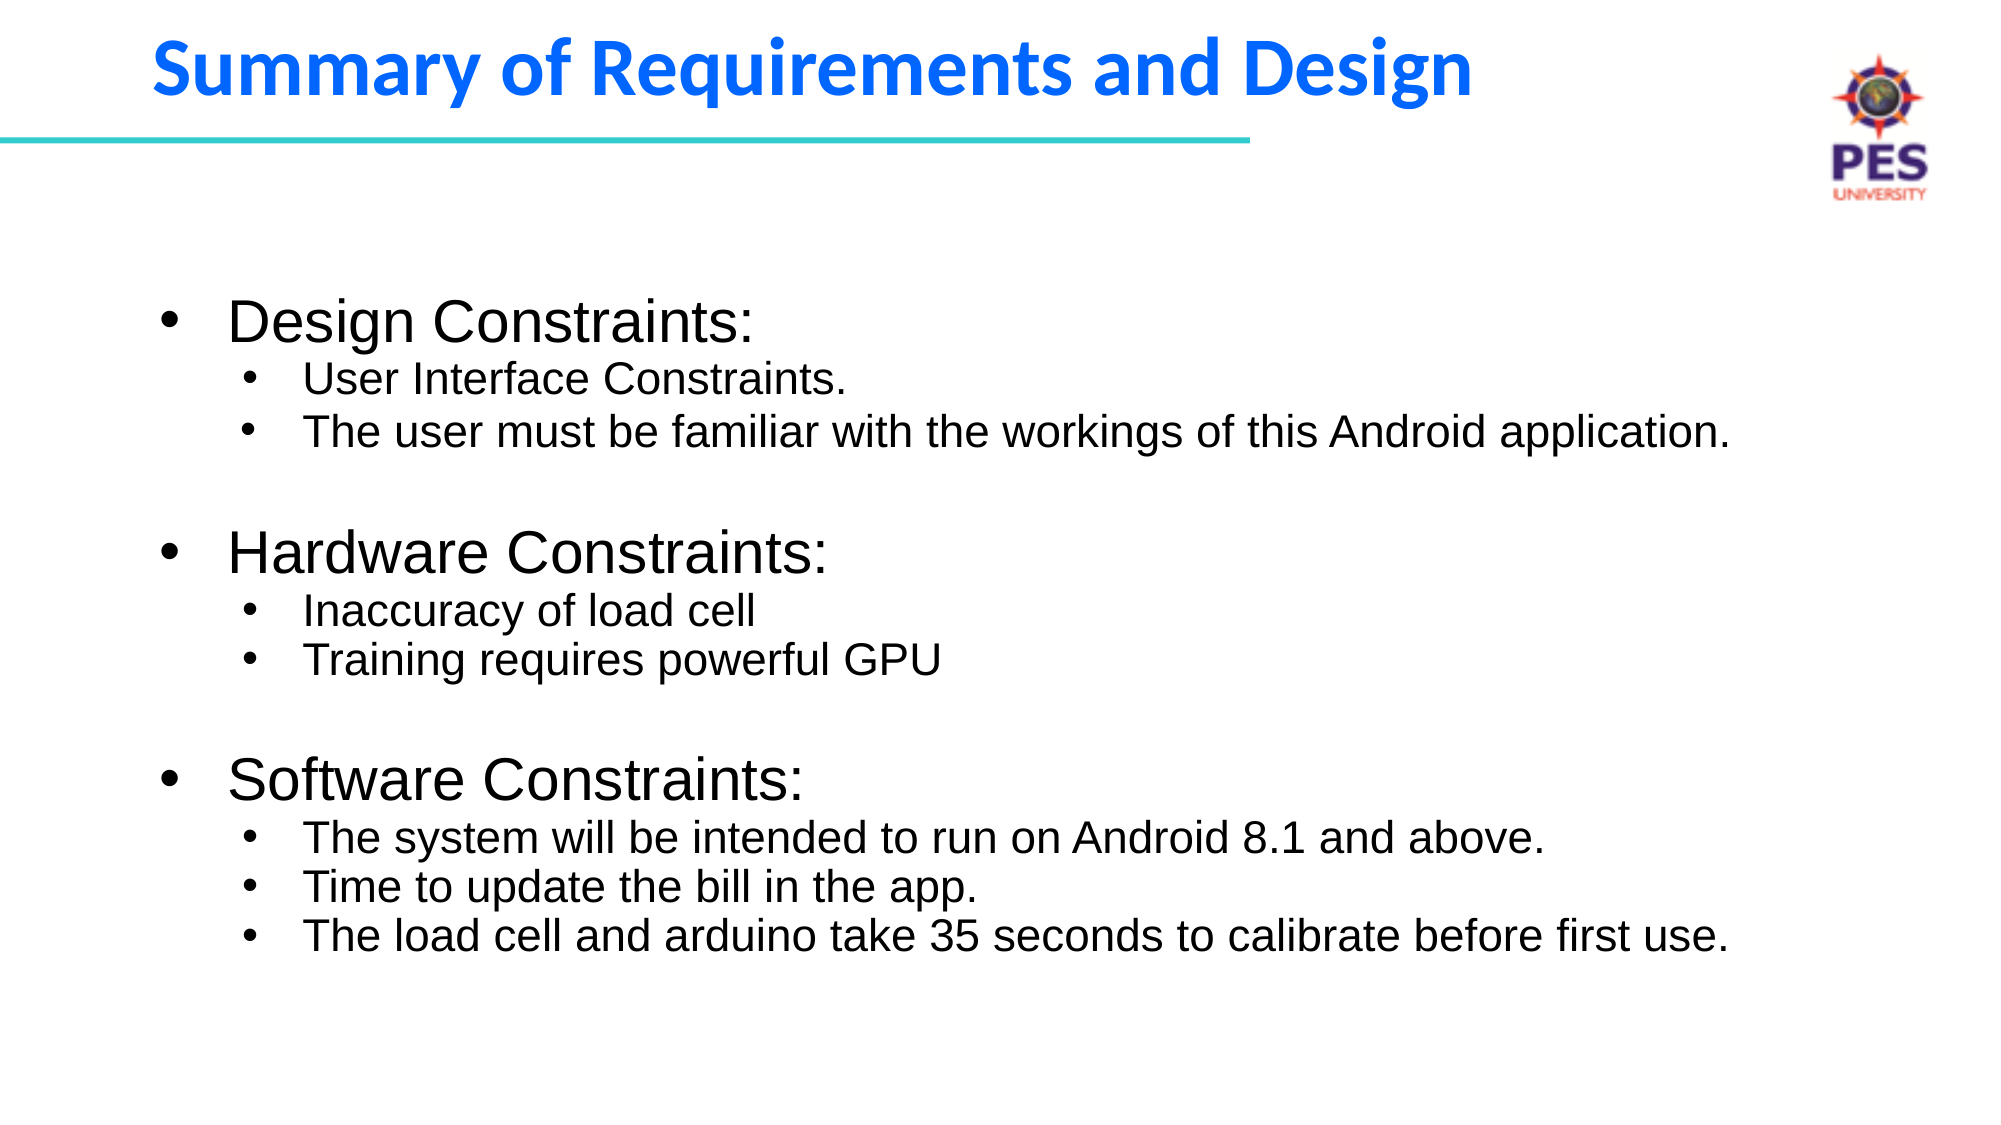

# Summary of Requirements and Design

Design Constraints:
User Interface Constraints.
The user must be familiar with the workings of this Android application.

Hardware Constraints:
Inaccuracy of load cell
Training requires powerful GPU

Software Constraints:
The system will be intended to run on Android 8.1 and above.
Time to update the bill in the app.
The load cell and arduino take 35 seconds to calibrate before first use.